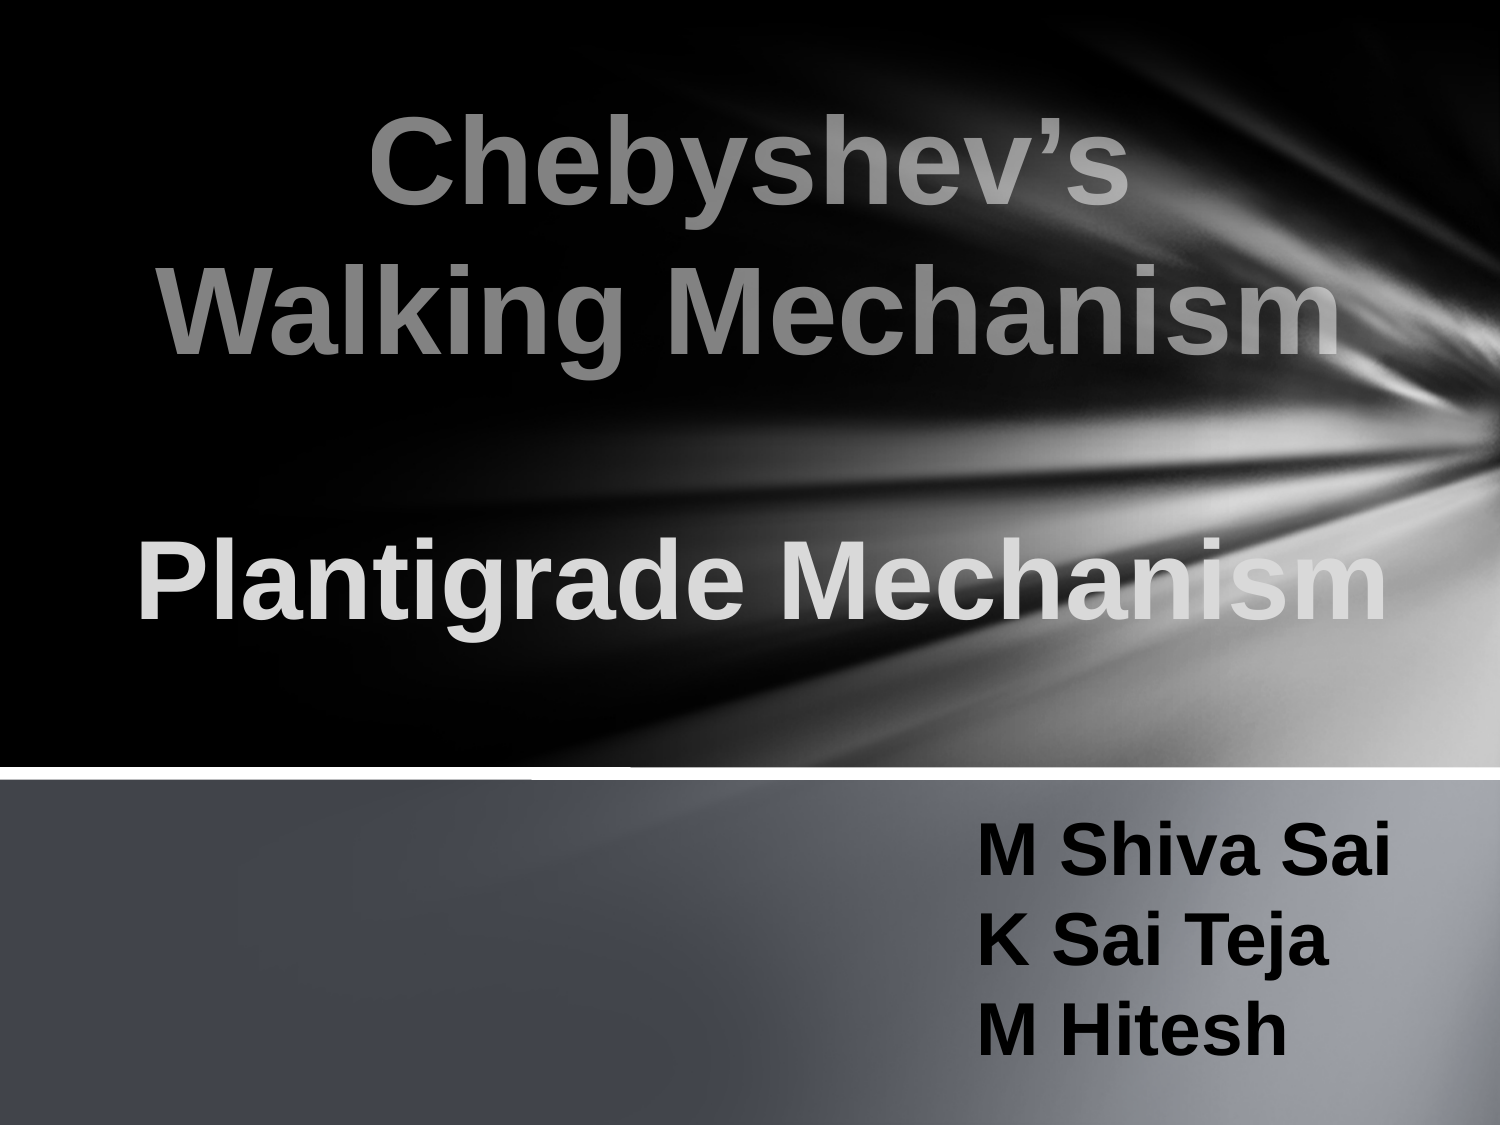

# Chebyshev’s Walking Mechanism
Plantigrade Mechanism
M Shiva Sai
K Sai Teja
M Hitesh